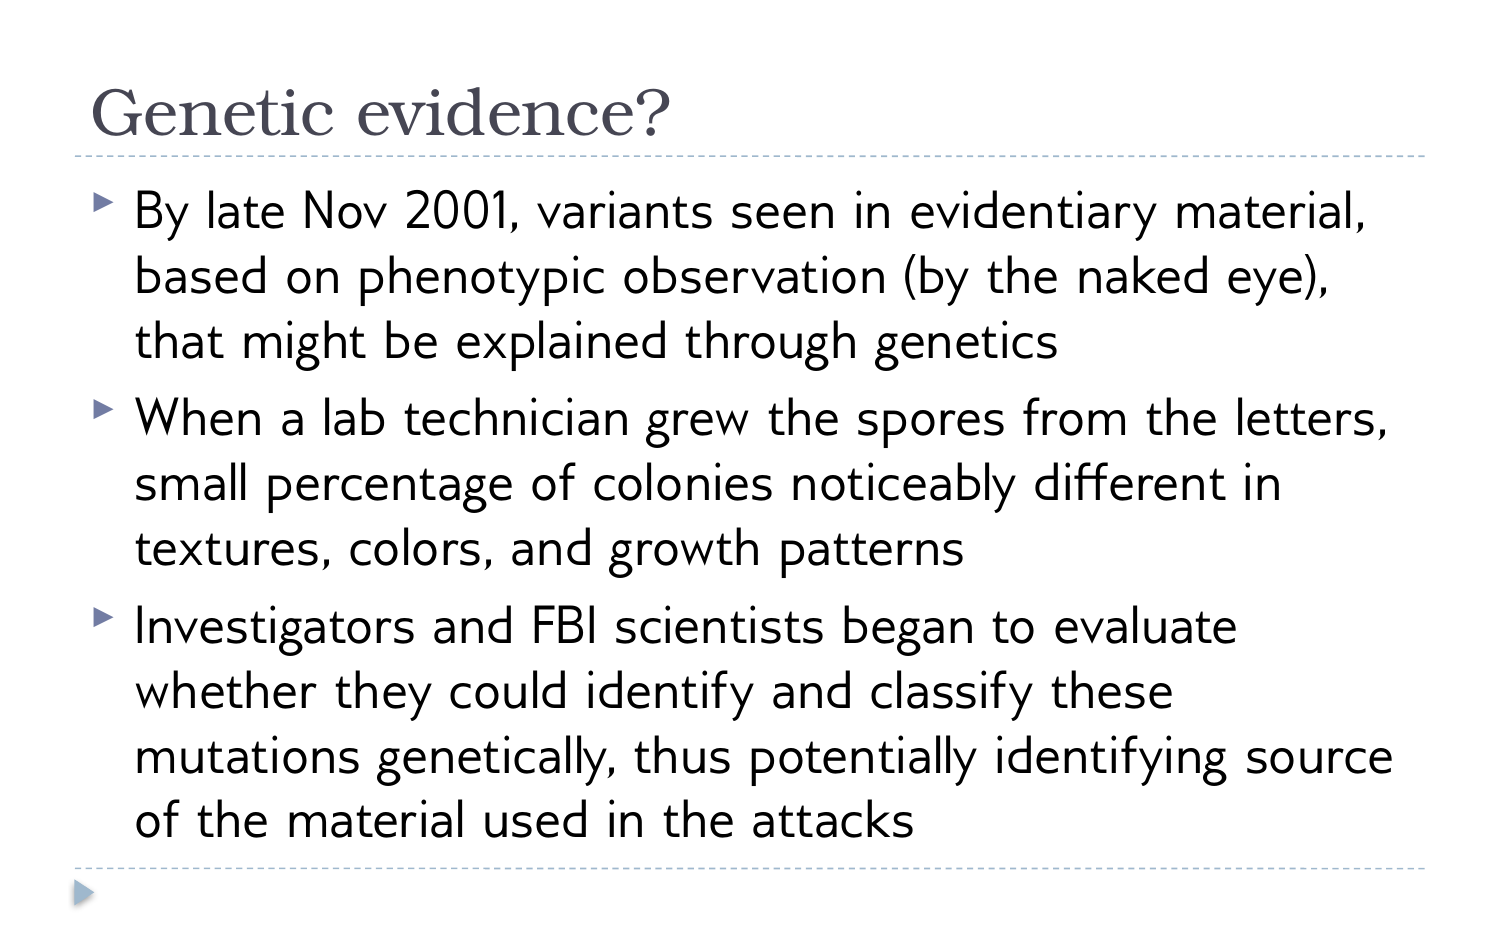

# Genetic evidence?
By late Nov 2001, variants seen in evidentiary material, based on phenotypic observation (by the naked eye), that might be explained through genetics
When a lab technician grew the spores from the letters, small percentage of colonies noticeably different in textures, colors, and growth patterns
Investigators and FBI scientists began to evaluate whether they could identify and classify these mutations genetically, thus potentially identifying source of the material used in the attacks